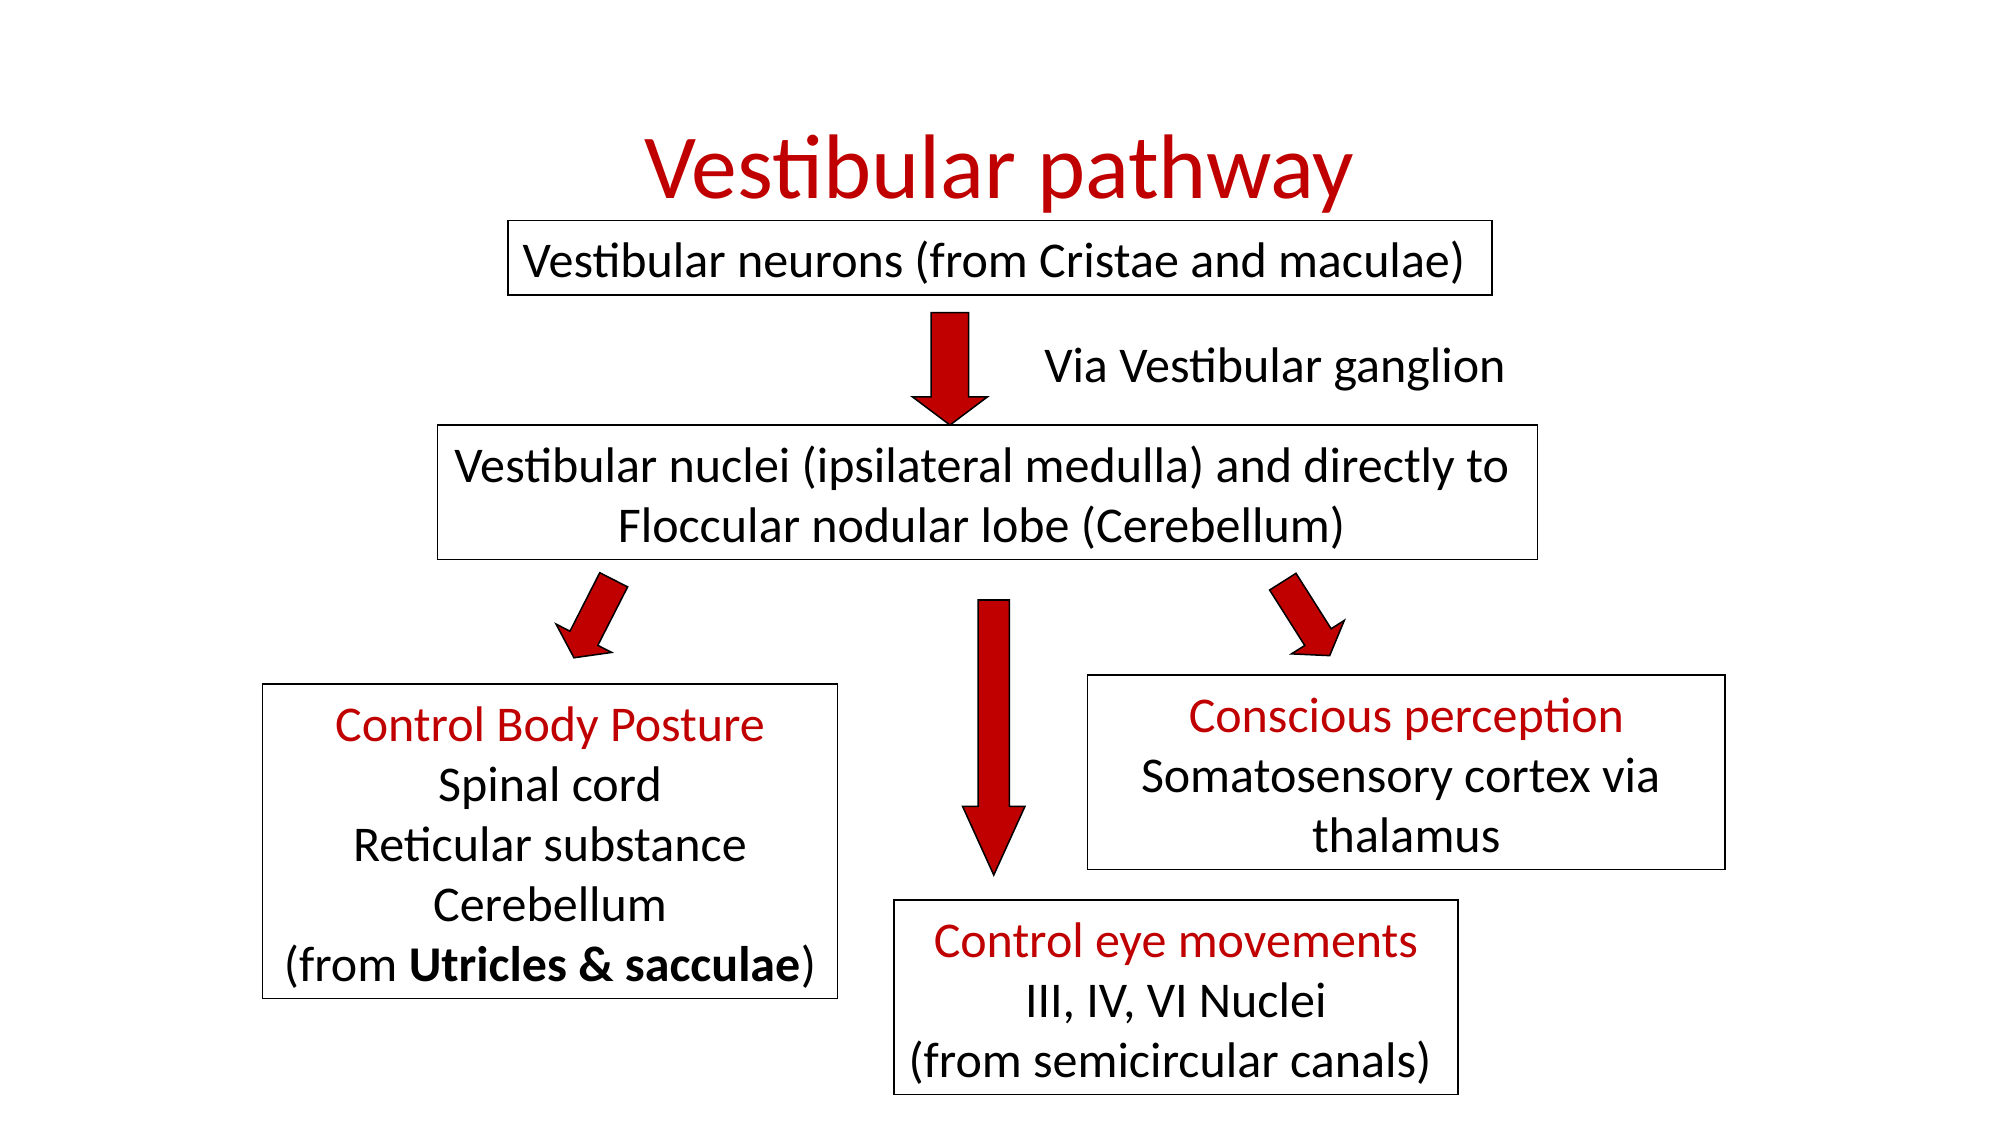

Vestibular pathway
Vestibular neurons (from Cristae and maculae)

Via Vestibular ganglion
Vestibular nuclei (ipsilateral medulla) and directly to
Floccular nodular lobe (Cerebellum)

Conscious perception
Somatosensory cortex via  thalamus
Control Body Posture
Spinal cord
Reticular substance
Cerebellum
(from Utricles & sacculae)

Control eye movements
III, IV, VI Nuclei
(from semicircular canals)